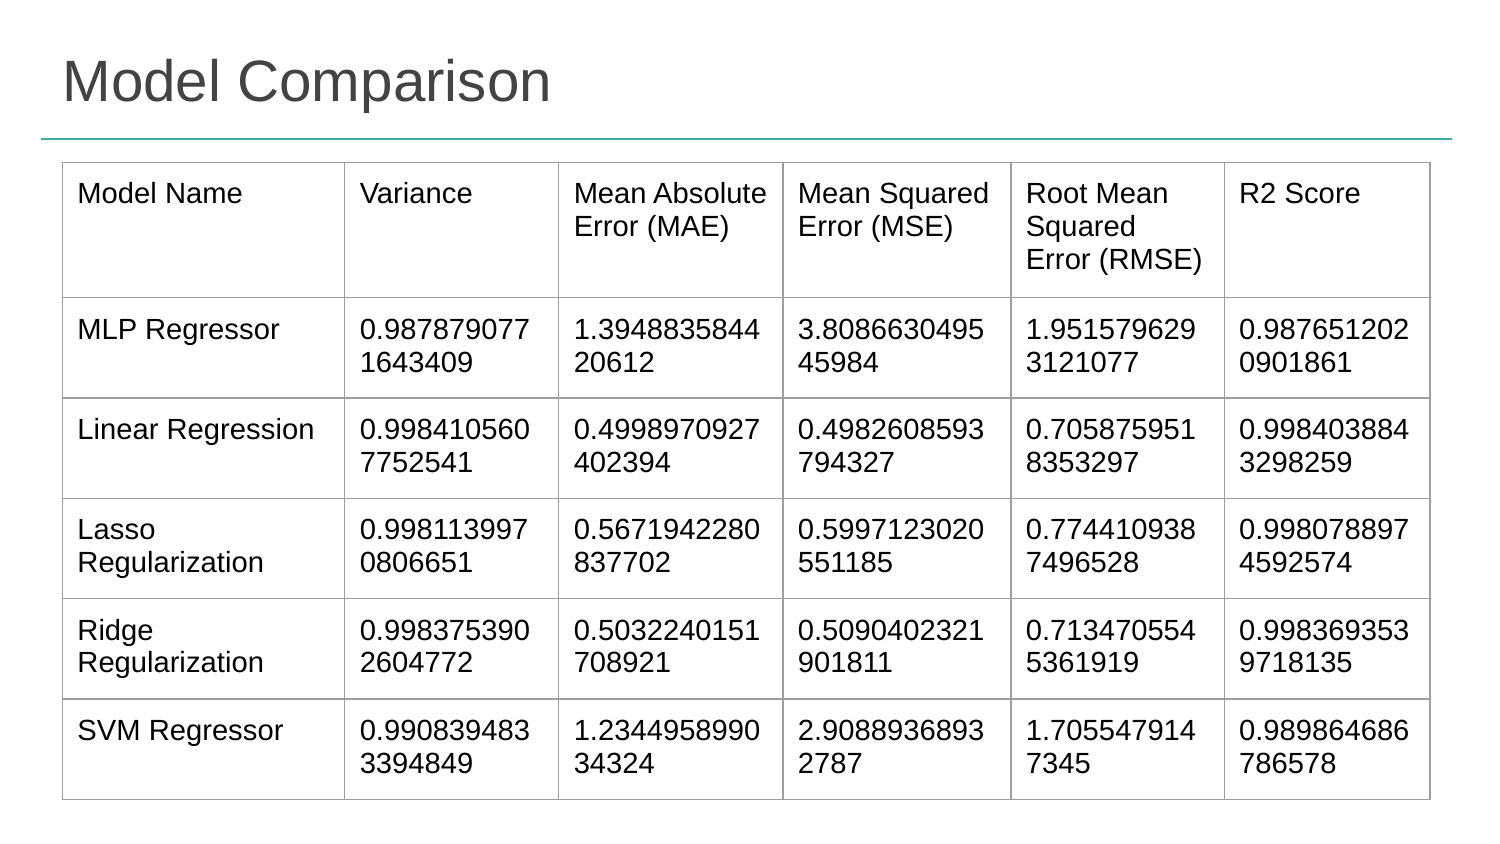

# Model Comparison
| Model Name | Variance | Mean Absolute Error (MAE) | Mean Squared Error (MSE) | Root Mean Squared Error (RMSE) | R2 Score |
| --- | --- | --- | --- | --- | --- |
| MLP Regressor | 0.9878790771643409 | 1.394883584420612 | 3.808663049545984 | 1.9515796293121077 | 0.9876512020901861 |
| Linear Regression | 0.9984105607752541 | 0.4998970927402394 | 0.4982608593794327 | 0.7058759518353297 | 0.9984038843298259 |
| Lasso Regularization | 0.9981139970806651 | 0.5671942280837702 | 0.5997123020551185 | 0.7744109387496528 | 0.9980788974592574 |
| Ridge Regularization | 0.9983753902604772 | 0.5032240151708921 | 0.5090402321901811 | 0.7134705545361919 | 0.9983693539718135 |
| SVM Regressor | 0.9908394833394849 | 1.234495899034324 | 2.90889368932787 | 1.7055479147345 | 0.989864686786578 |